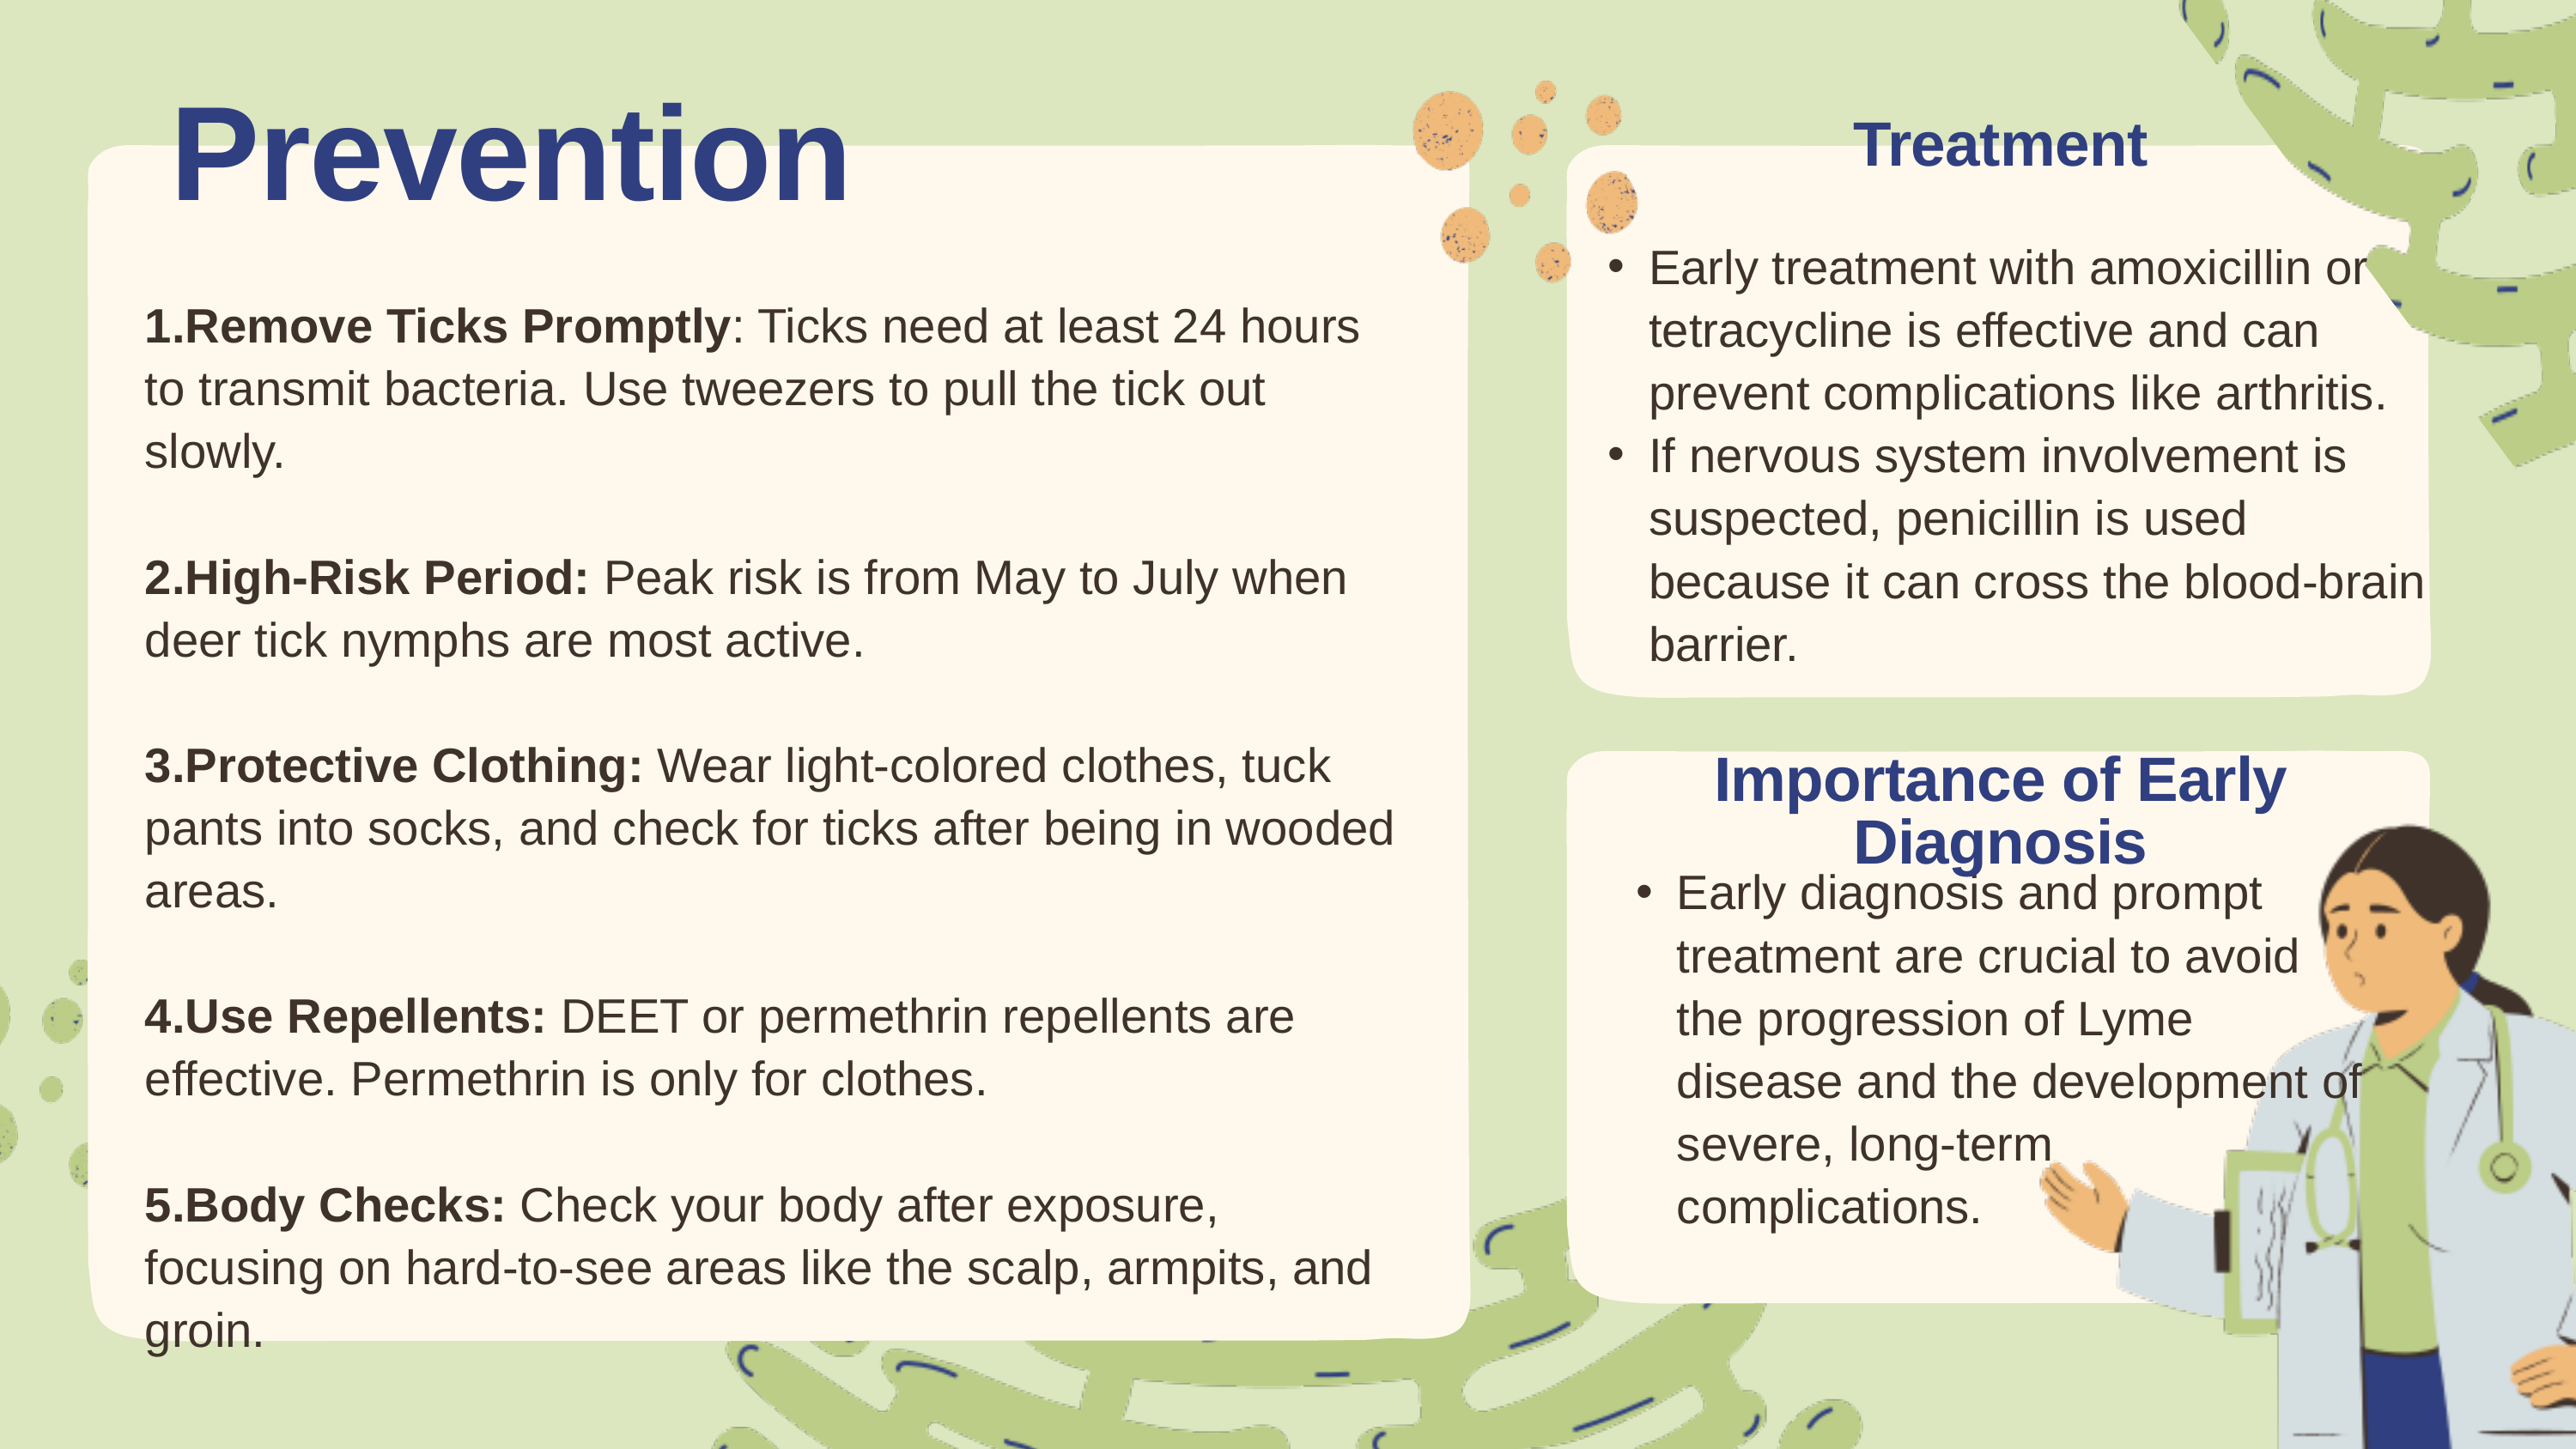

Prevention
Treatment

Early treatment with amoxicillin or tetracycline is effective and can prevent complications like arthritis.
If nervous system involvement is suspected, penicillin is used because it can cross the blood-brain barrier.

1.Remove Ticks Promptly: Ticks need at least 24 hours to transmit bacteria. Use tweezers to pull the tick out slowly.

2.High-Risk Period: Peak risk is from May to July when deer tick nymphs are most active.

3.Protective Clothing: Wear light-colored clothes, tuck pants into socks, and check for ticks after being in wooded areas.

4.Use Repellents: DEET or permethrin repellents are effective. Permethrin is only for clothes.

5.Body Checks: Check your body after exposure, focusing on hard-to-see areas like the scalp, armpits, and groin.

Importance of Early Diagnosis

Early diagnosis and prompt treatment are crucial to avoid the progression of Lyme disease and the development of severe, long-term complications.